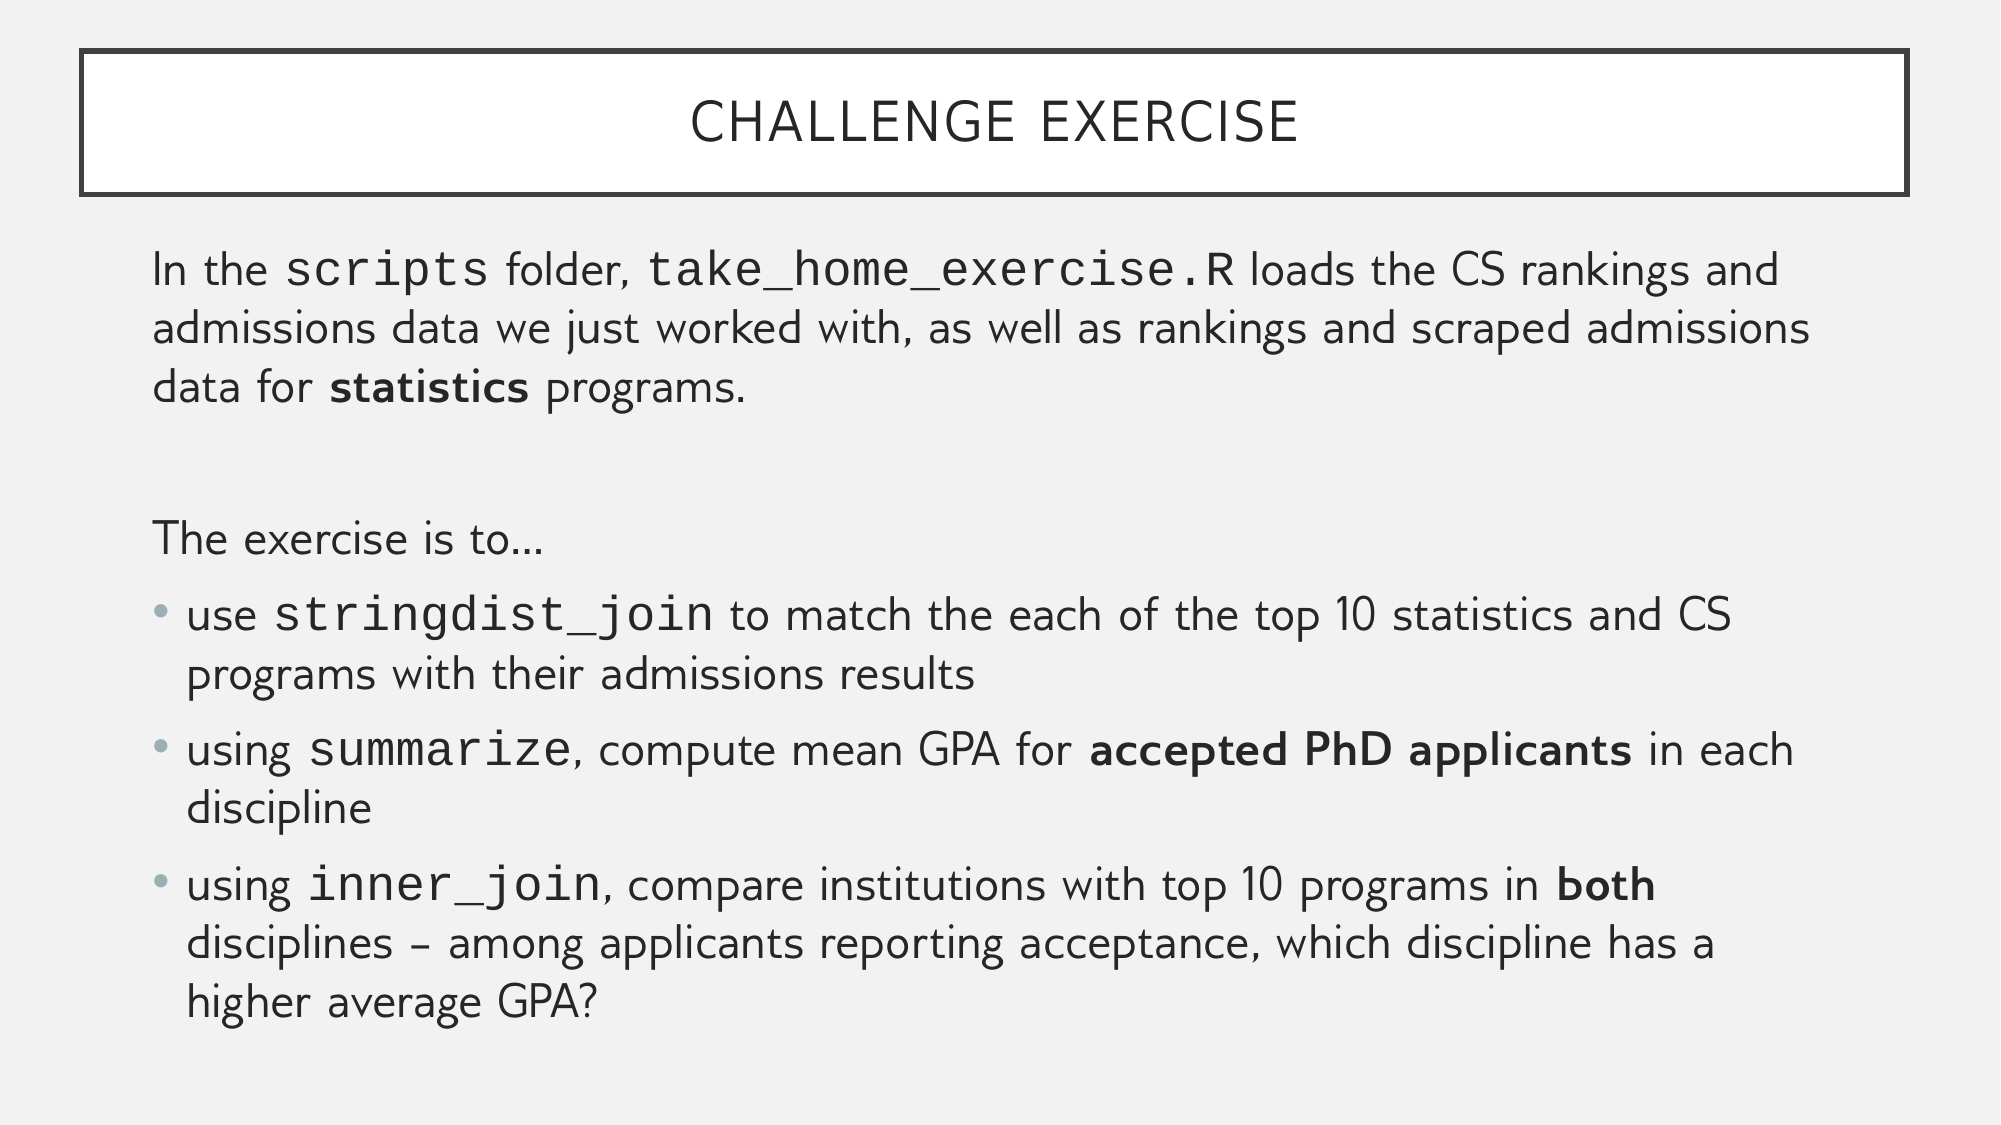

# CHALLENGE EXERCISE
In the scripts folder, take_home_exercise.R loads the CS rankings and admissions data we just worked with, as well as rankings and scraped admissions data for statistics programs.

The exercise is to…
use stringdist_join to match the each of the top 10 statistics and CS programs with their admissions results
using summarize, compute mean GPA for accepted PhD applicants in each discipline
using inner_join, compare institutions with top 10 programs in both disciplines – among applicants reporting acceptance, which discipline has a higher average GPA?